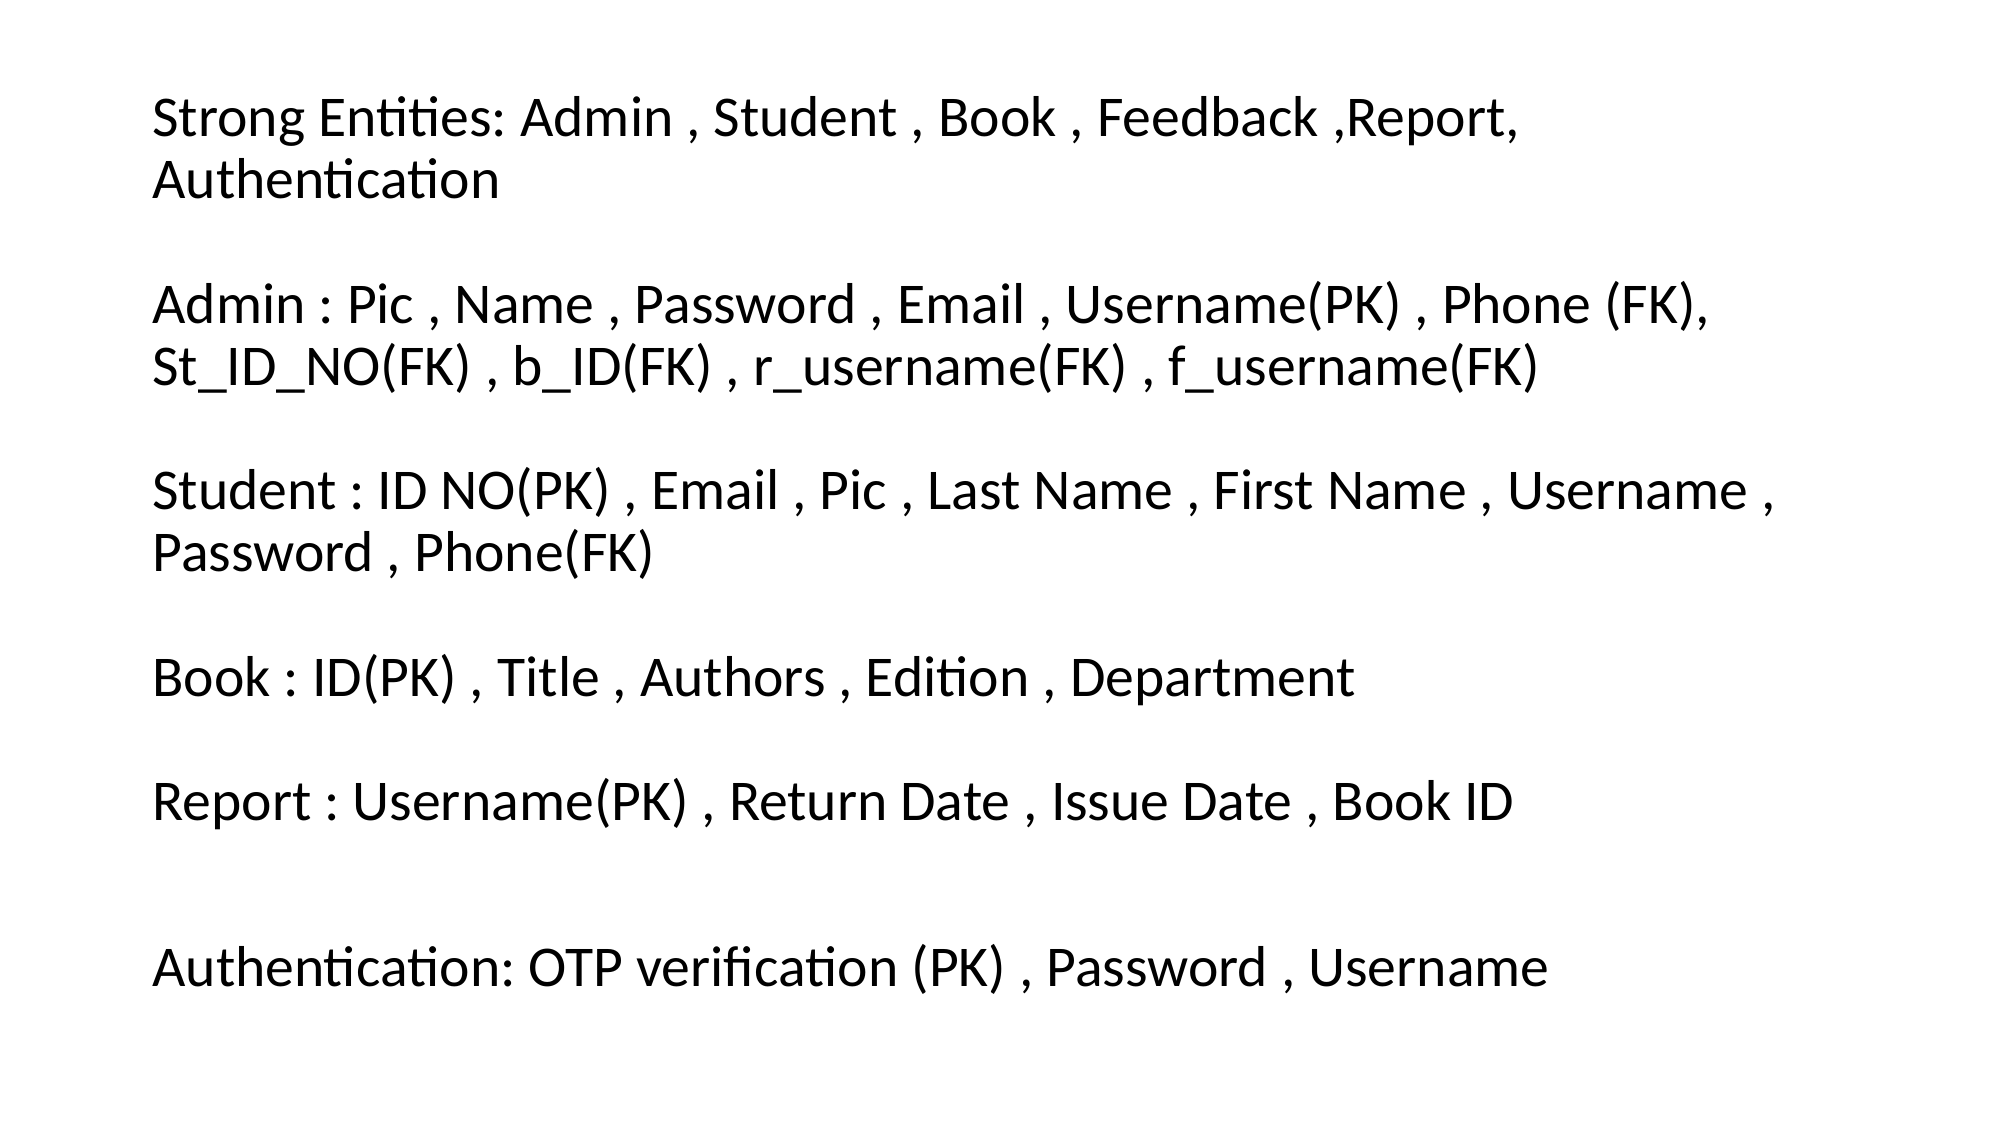

Strong Entities: Admin , Student , Book , Feedback ,Report,   Authentication
Admin : Pic , Name , Password , Email , Username(PK) , Phone (FK), St_ID_NO(FK) , b_ID(FK) , r_username(FK) , f_username(FK)
Student : ID NO(PK) , Email , Pic , Last Name , First Name , Username , Password , Phone(FK)
Book : ID(PK) , Title , Authors , Edition , Department
Report : Username(PK) , Return Date , Issue Date , Book ID

Authentication: OTP verification (PK) , Password , Username